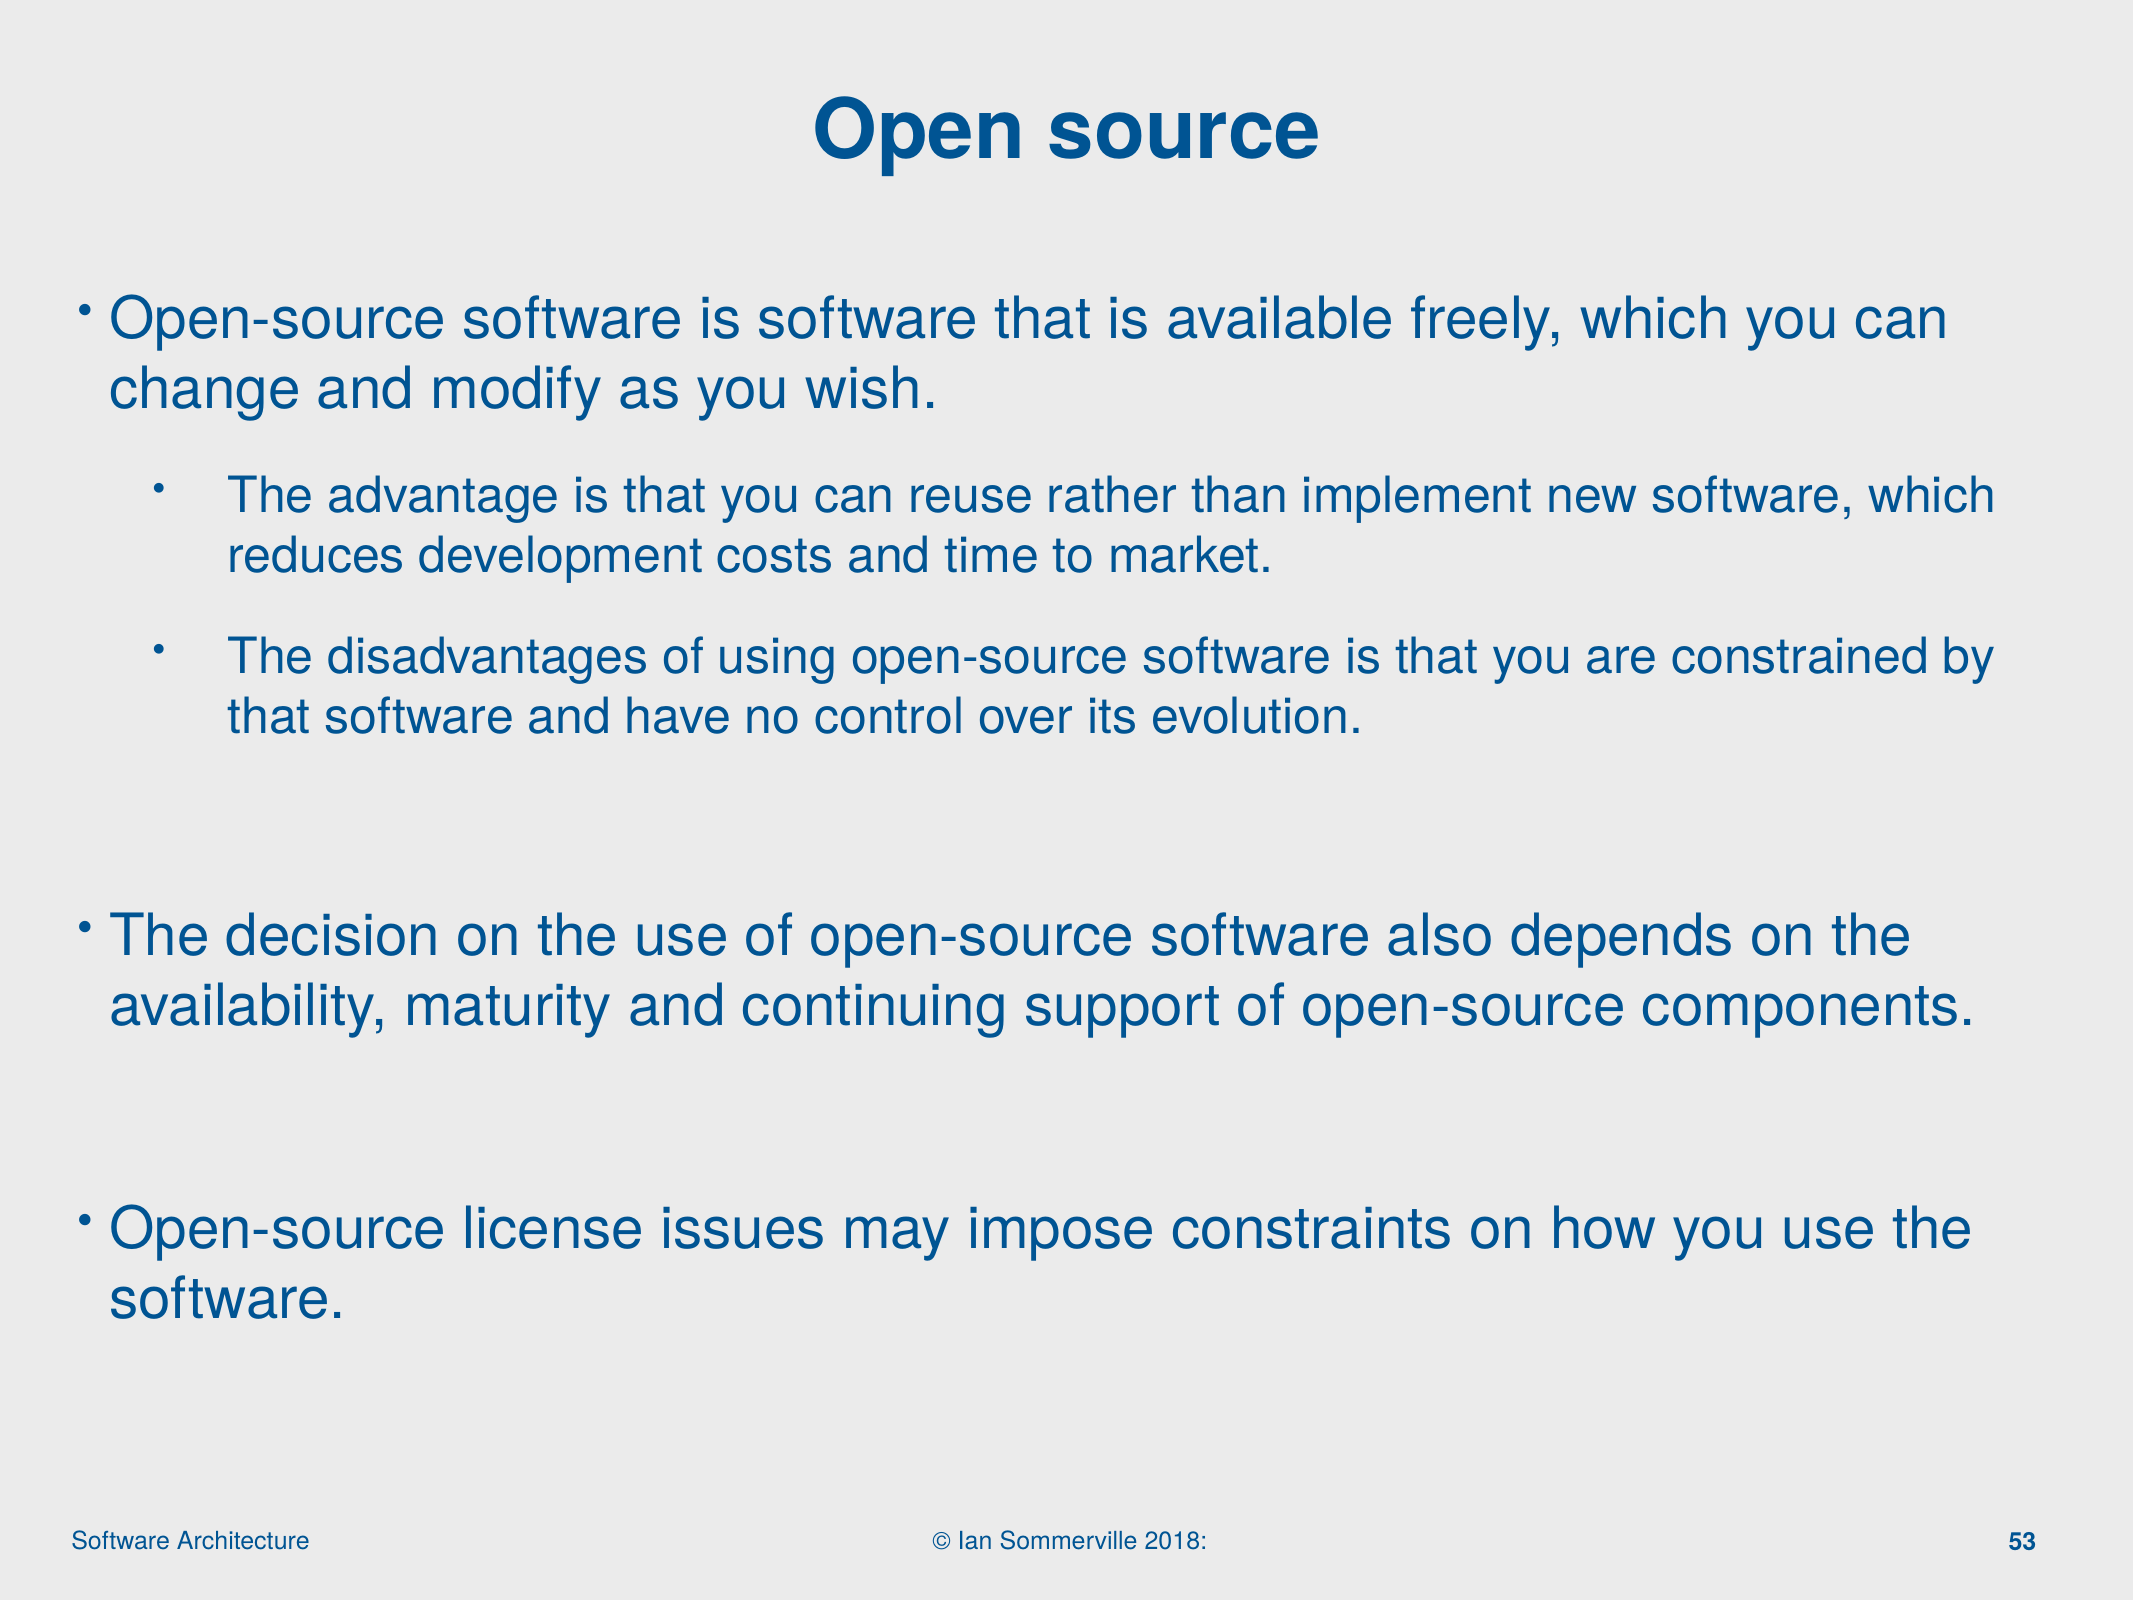

# Open source
Open-source software is software that is available freely, which you can change and modify as you wish.
The advantage is that you can reuse rather than implement new software, which reduces development costs and time to market.
The disadvantages of using open-source software is that you are constrained by that software and have no control over its evolution.

The decision on the use of open-source software also depends on the availability, maturity and continuing support of open-source components.

Open-source license issues may impose constraints on how you use the software.
53